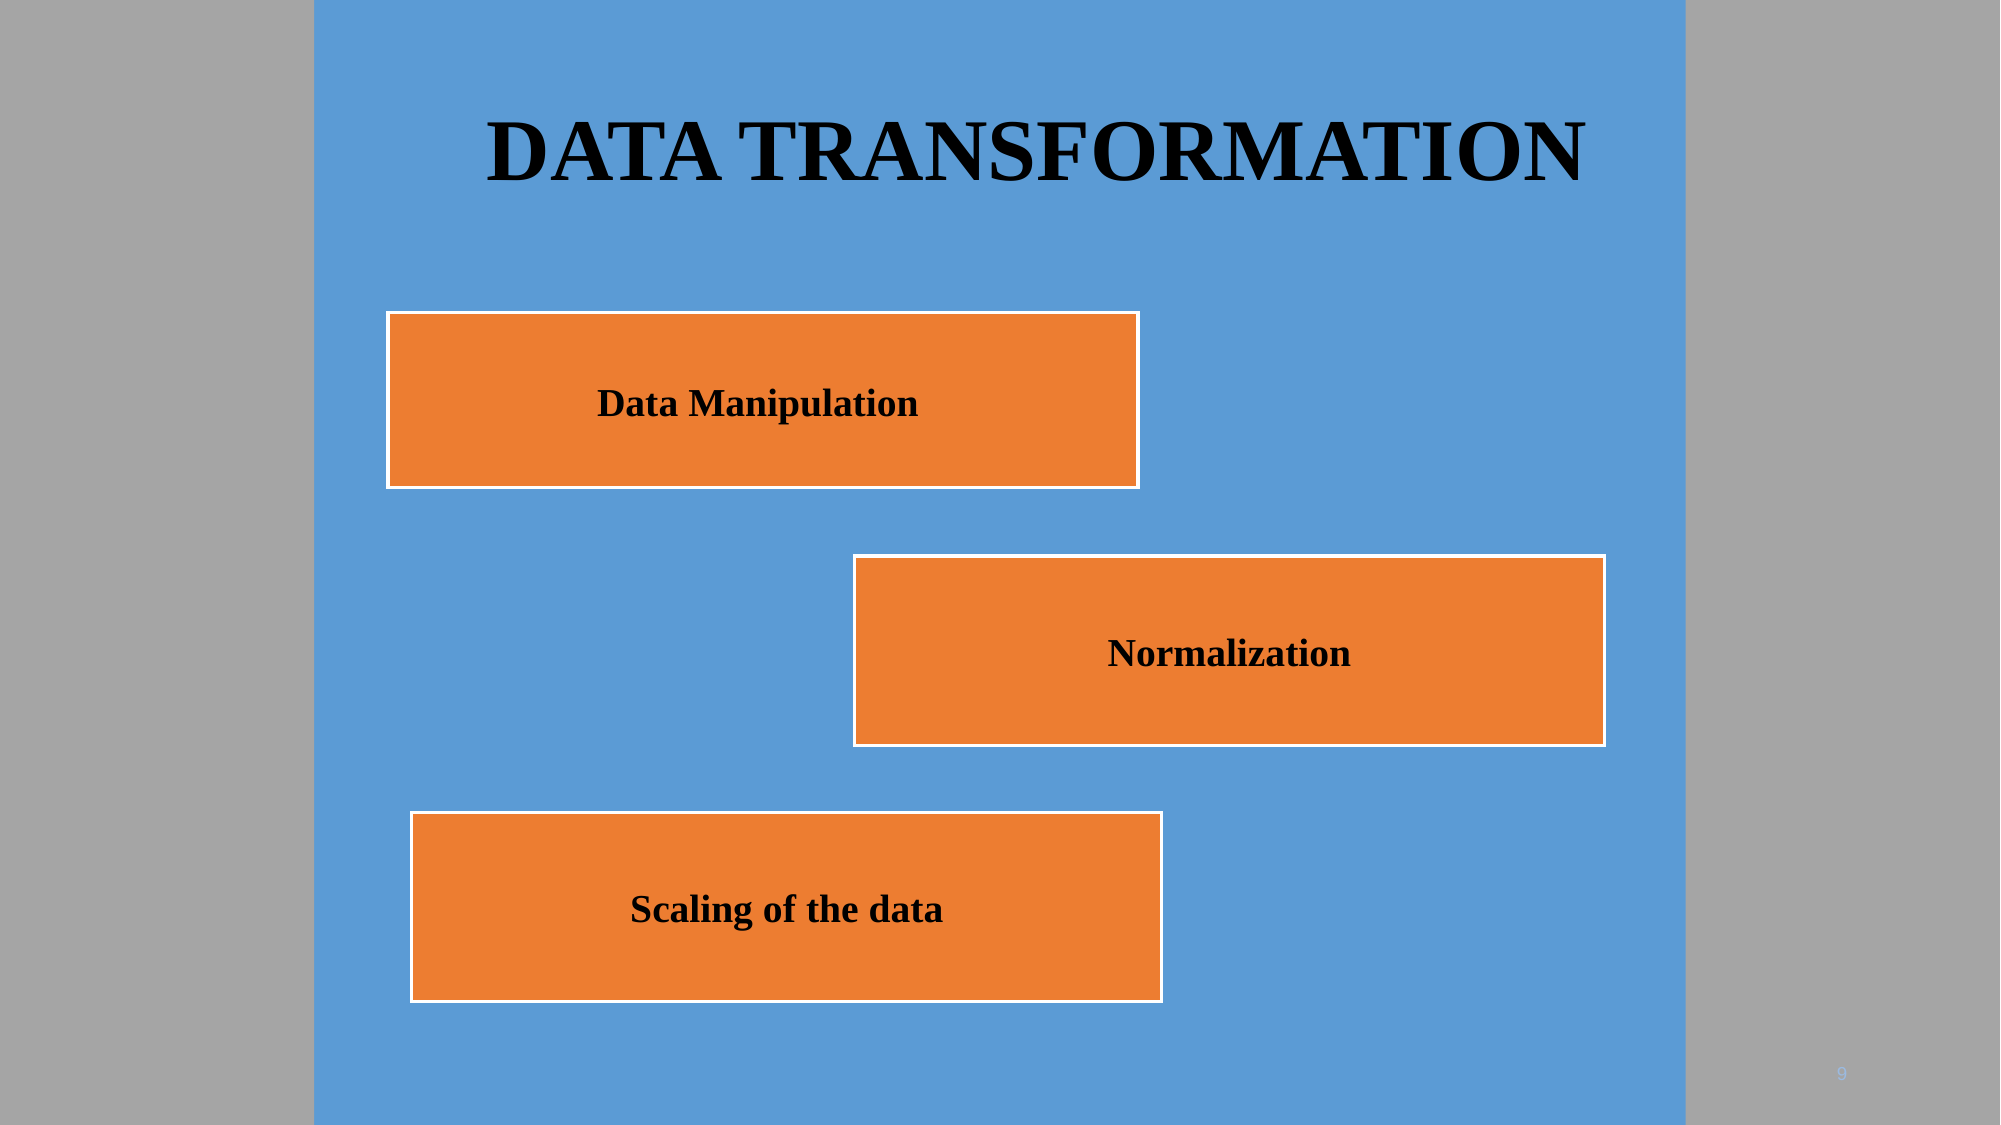

# DATA TRANSFORMATION
Data Manipulation
Normalization
Scaling of the data
9